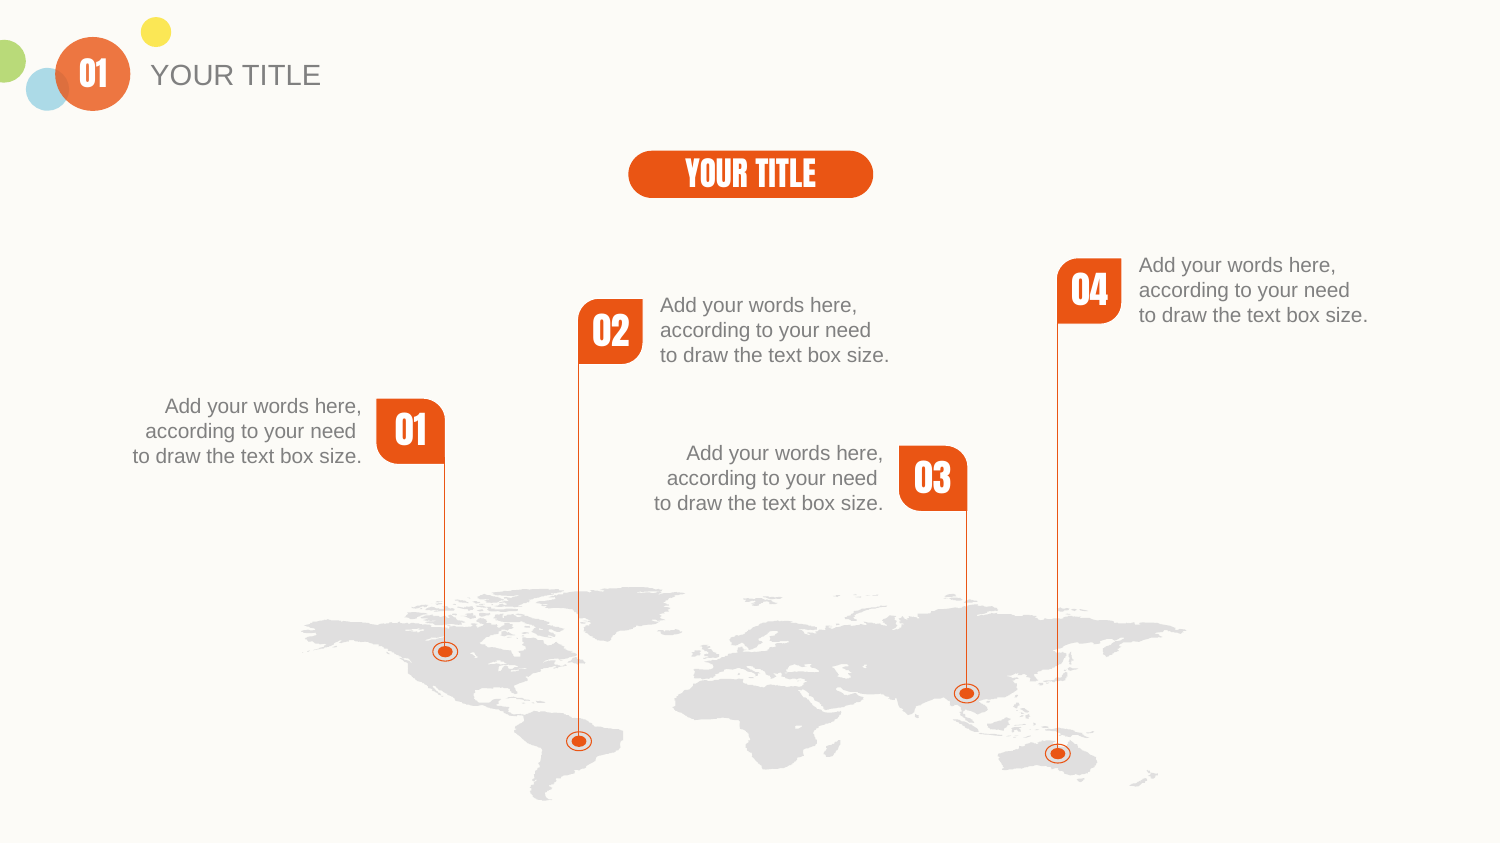

01
YOUR TITLE

YOUR TITLE
Add your words here,
according to your need
to draw the text box size.

04
Add your words here,
according to your need
to draw the text box size.

02
Add your words here,
according to your need
to draw the text box size.

01
Add your words here,
according to your need
to draw the text box size.

03